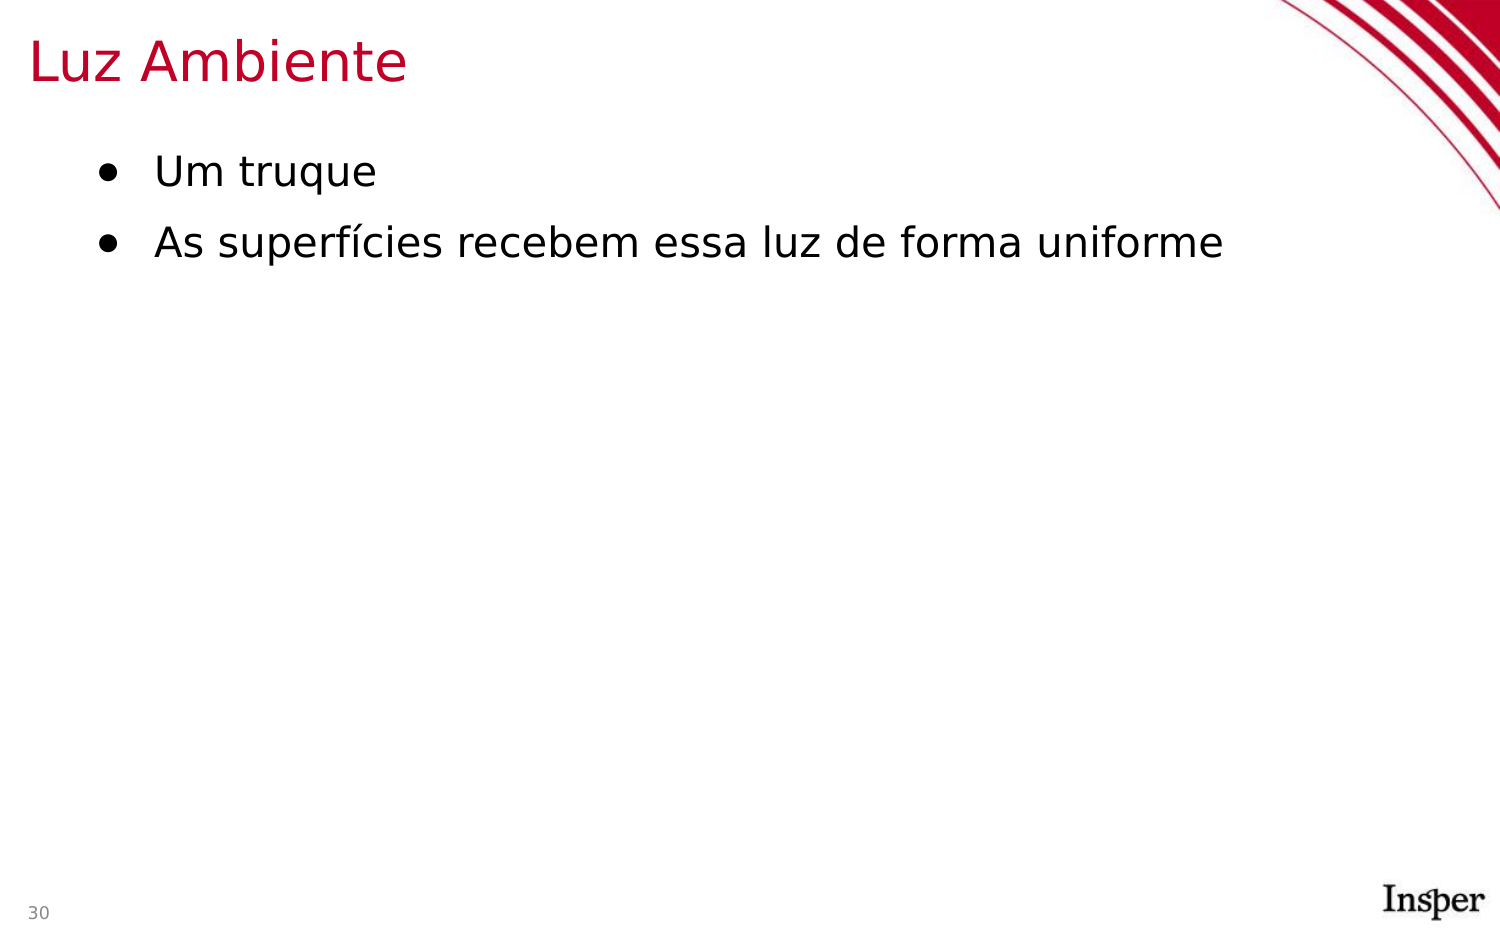

# Luz Ambiente
Um truque
As superfícies recebem essa luz de forma uniforme
30